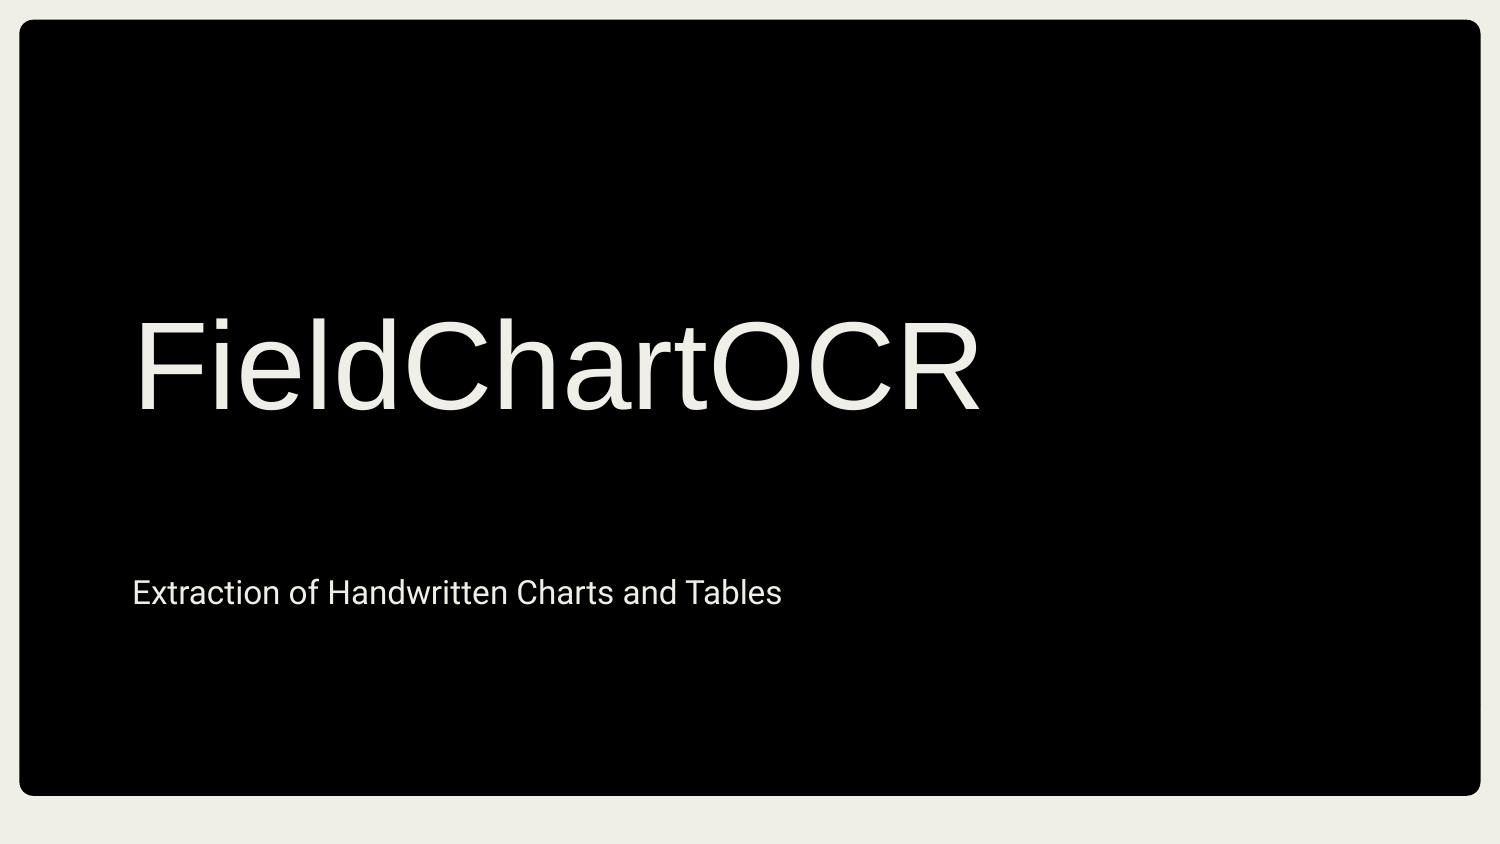

# FieldChartOCR
Extraction of Handwritten Charts and Tables
DD/MM/YYYY
Feature Name/Product
Your Company Name